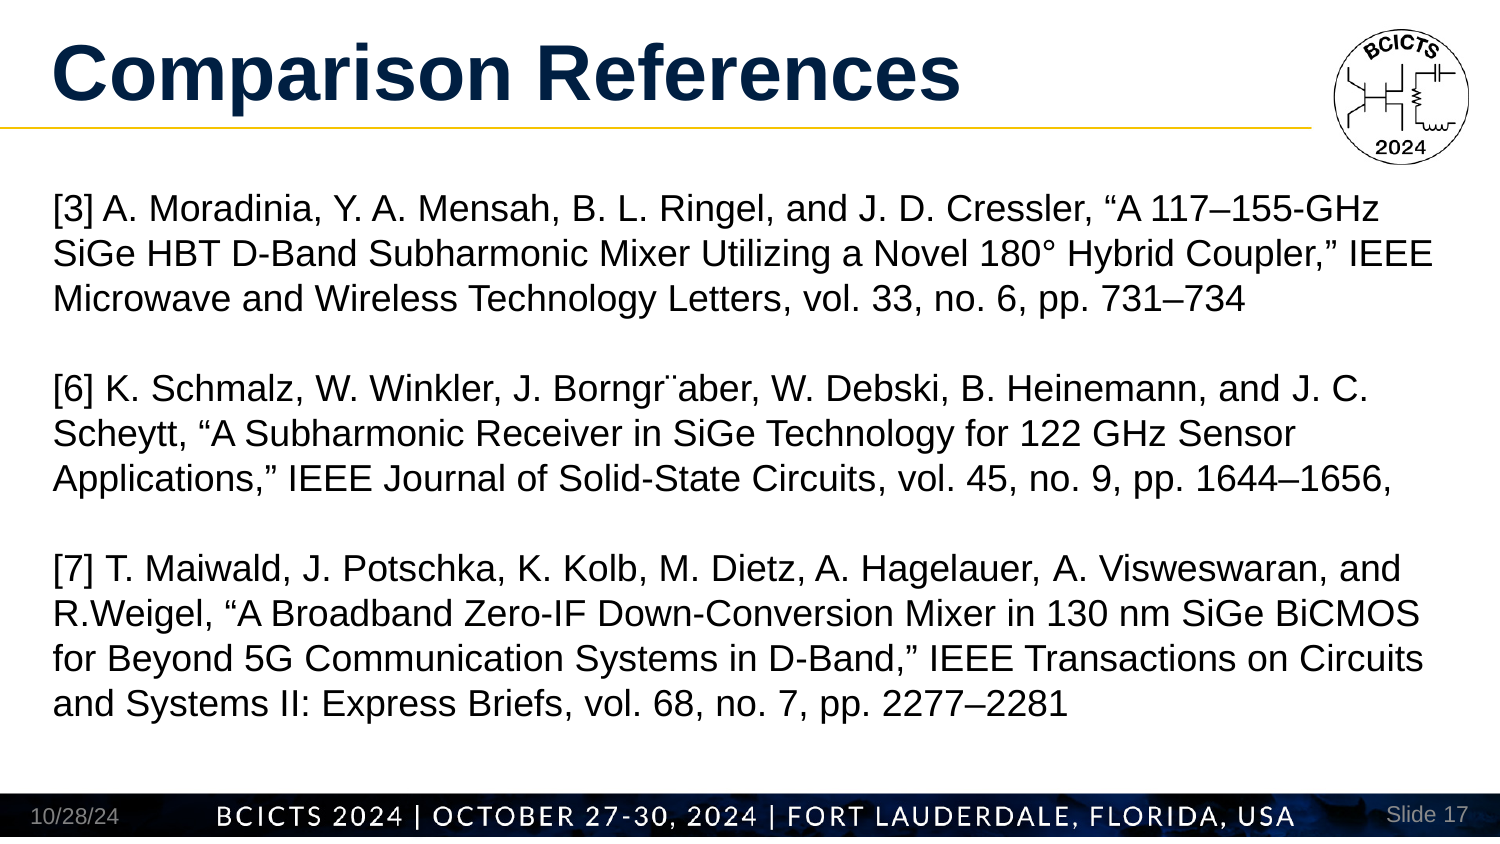

# Comparison References
[3] A. Moradinia, Y. A. Mensah, B. L. Ringel, and J. D. Cressler, “A 117–155-GHz SiGe HBT D-Band Subharmonic Mixer Utilizing a Novel 180° Hybrid Coupler,” IEEE Microwave and Wireless Technology Letters, vol. 33, no. 6, pp. 731–734

[6] K. Schmalz, W. Winkler, J. Borngr¨aber, W. Debski, B. Heinemann, and J. C. Scheytt, “A Subharmonic Receiver in SiGe Technology for 122 GHz Sensor Applications,” IEEE Journal of Solid-State Circuits, vol. 45, no. 9, pp. 1644–1656,

[7] T. Maiwald, J. Potschka, K. Kolb, M. Dietz, A. Hagelauer, A. Visweswaran, and R.Weigel, “A Broadband Zero-IF Down-Conversion Mixer in 130 nm SiGe BiCMOS for Beyond 5G Communication Systems in D-Band,” IEEE Transactions on Circuits and Systems II: Express Briefs, vol. 68, no. 7, pp. 2277–2281
10/28/24
Slide 17